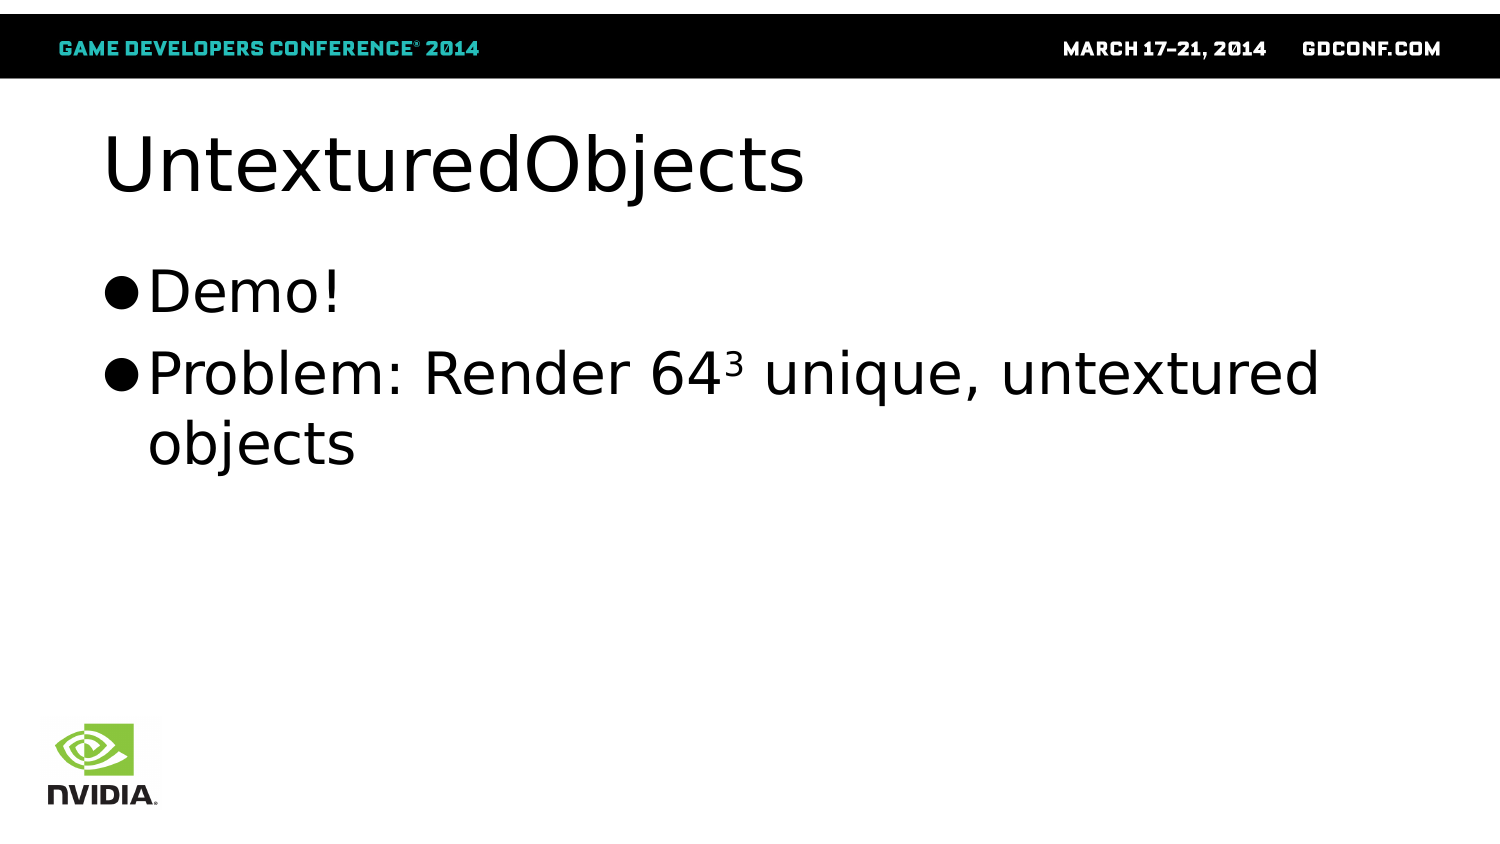

# UntexturedObjects
Demo!
Problem: Render 643 unique, untextured objects